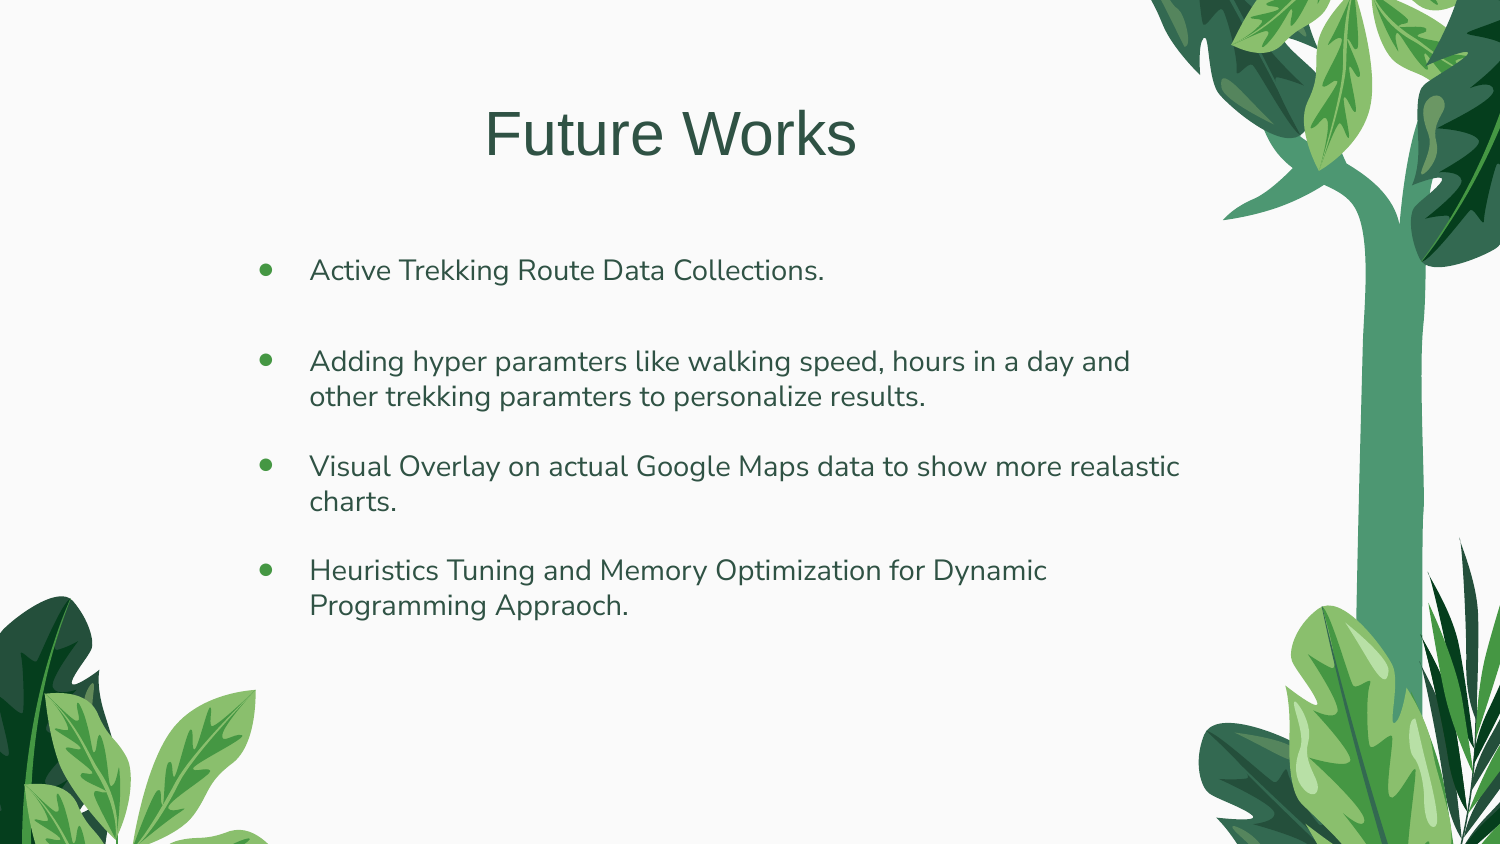

# Future Works
Active Trekking Route Data Collections.

Adding hyper paramters like walking speed, hours in a day and other trekking paramters to personalize results.

Visual Overlay on actual Google Maps data to show more realastic charts.

Heuristics Tuning and Memory Optimization for Dynamic Programming Appraoch.